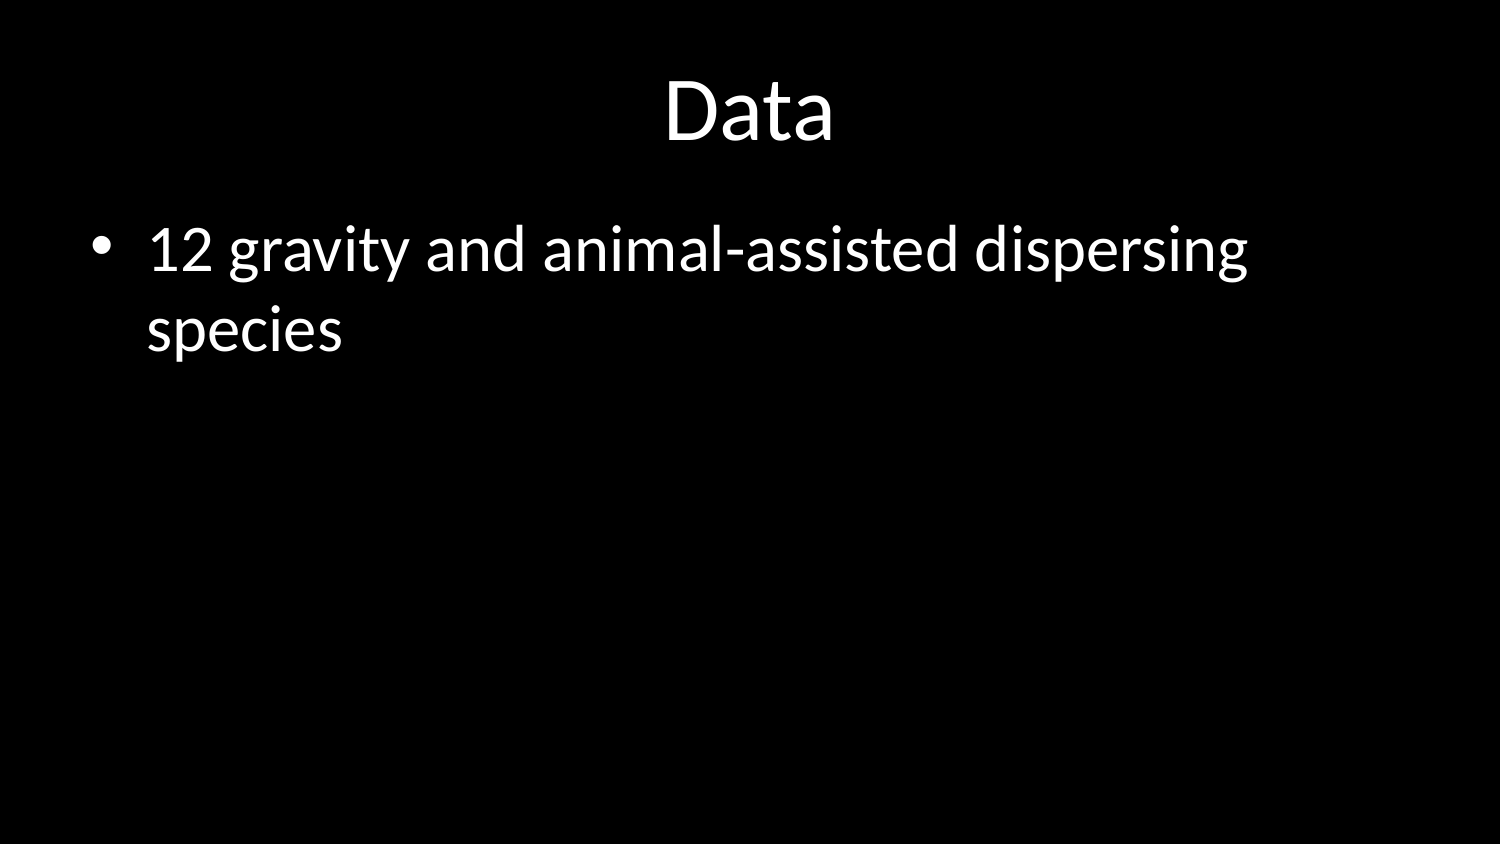

# Data
12 gravity and animal-assisted dispersing species